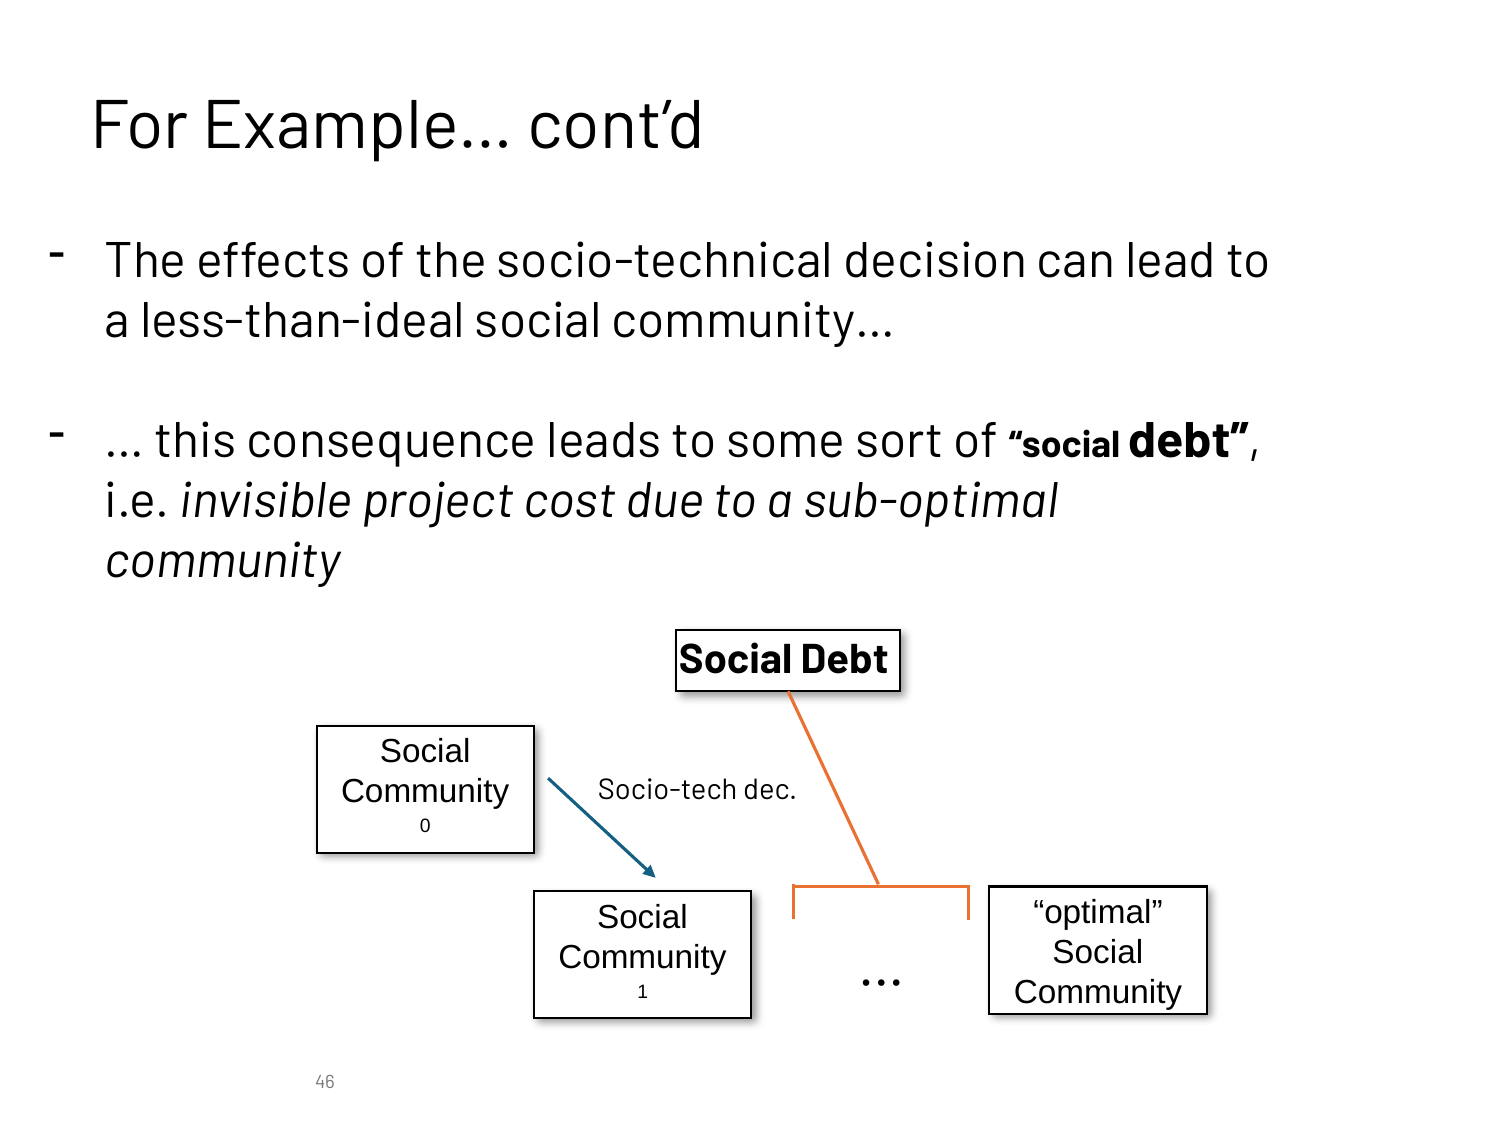

# For Example… cont’d
The effects of the socio-technical decision can lead to a less-than-ideal social community…

… this consequence leads to some sort of “social debt”, i.e. invisible project cost due to a sub-optimal community
Social Debt

Social Community 0
Socio-tech dec.
“optimal” Social Community
Social Community 1
…
46